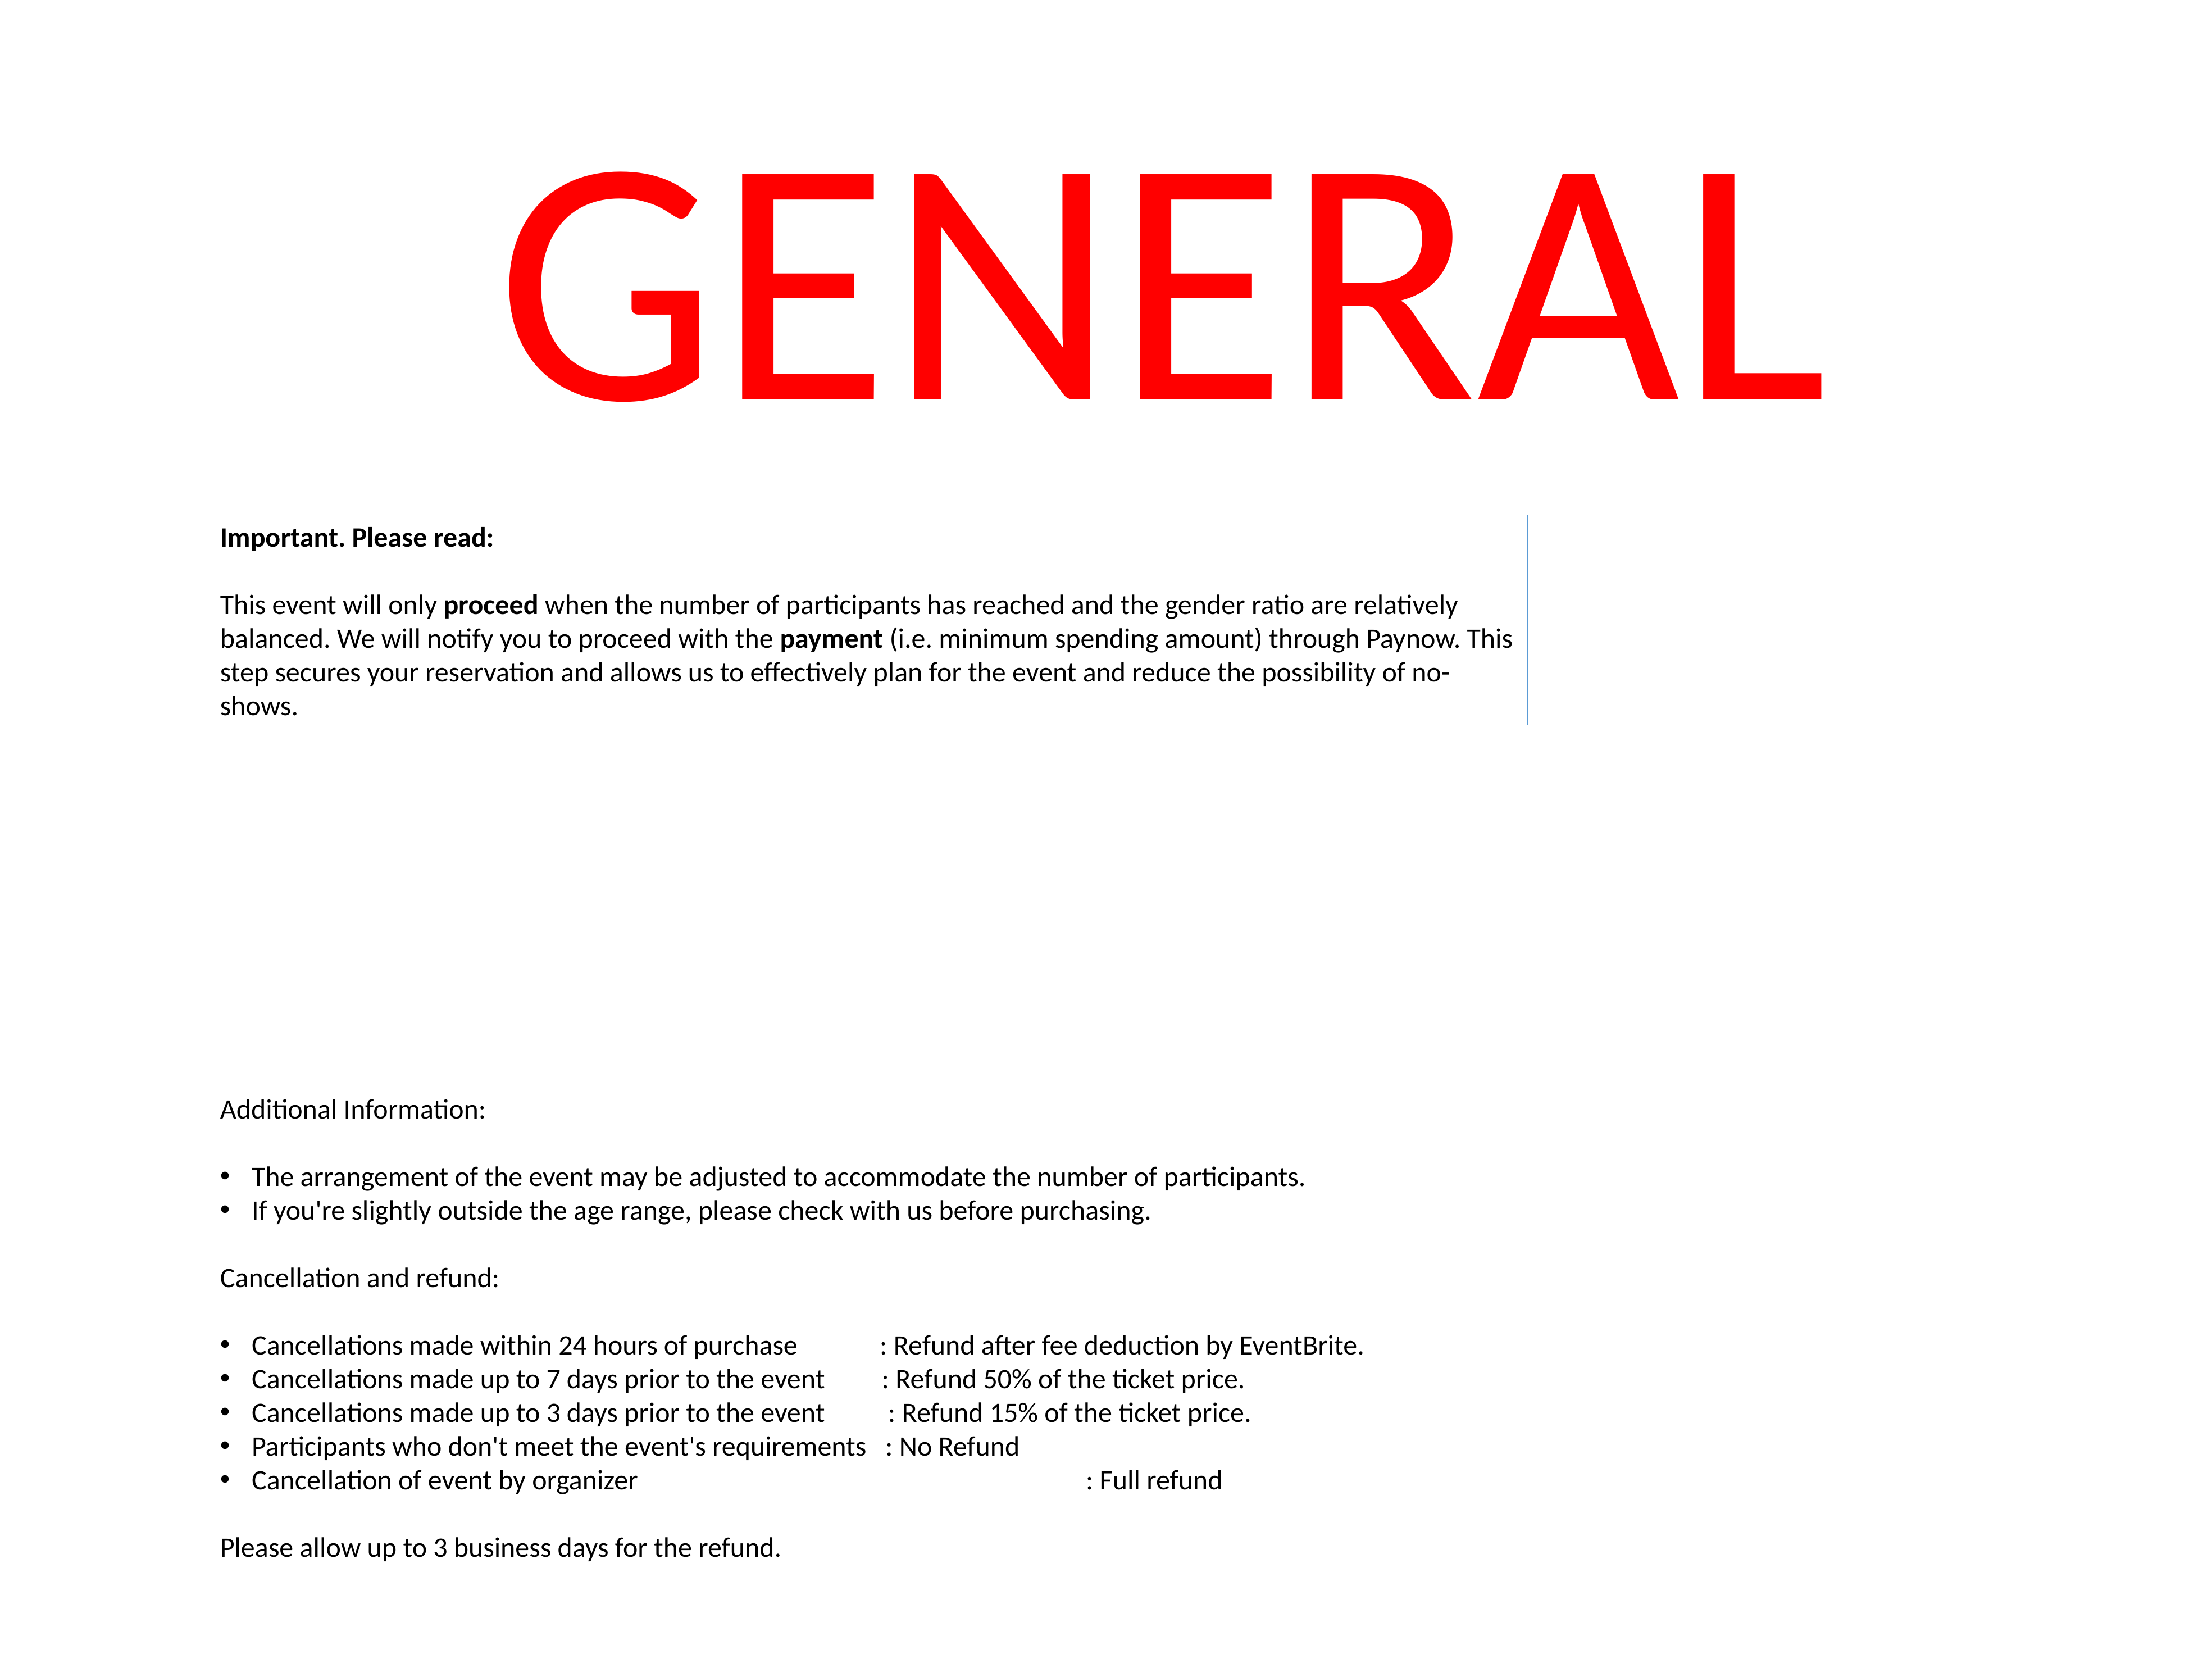

GENERAL
Important. Please read:

This event will only proceed when the number of participants has reached and the gender ratio are relatively balanced. We will notify you to proceed with the payment (i.e. minimum spending amount) through Paynow. This step secures your reservation and allows us to effectively plan for the event and reduce the possibility of no-shows.
Additional Information:

The arrangement of the event may be adjusted to accommodate the number of participants.
If you're slightly outside the age range, please check with us before purchasing.

Cancellation and refund:

Cancellations made within 24 hours of purchase             : Refund after fee deduction by EventBrite.
Cancellations made up to 7 days prior to the event         : Refund 50% of the ticket price.
Cancellations made up to 3 days prior to the event          : Refund 15% of the ticket price.
Participants who don't meet the event's requirements   : No Refund
Cancellation of event by organizer					            : Full refund

Please allow up to 3 business days for the refund.